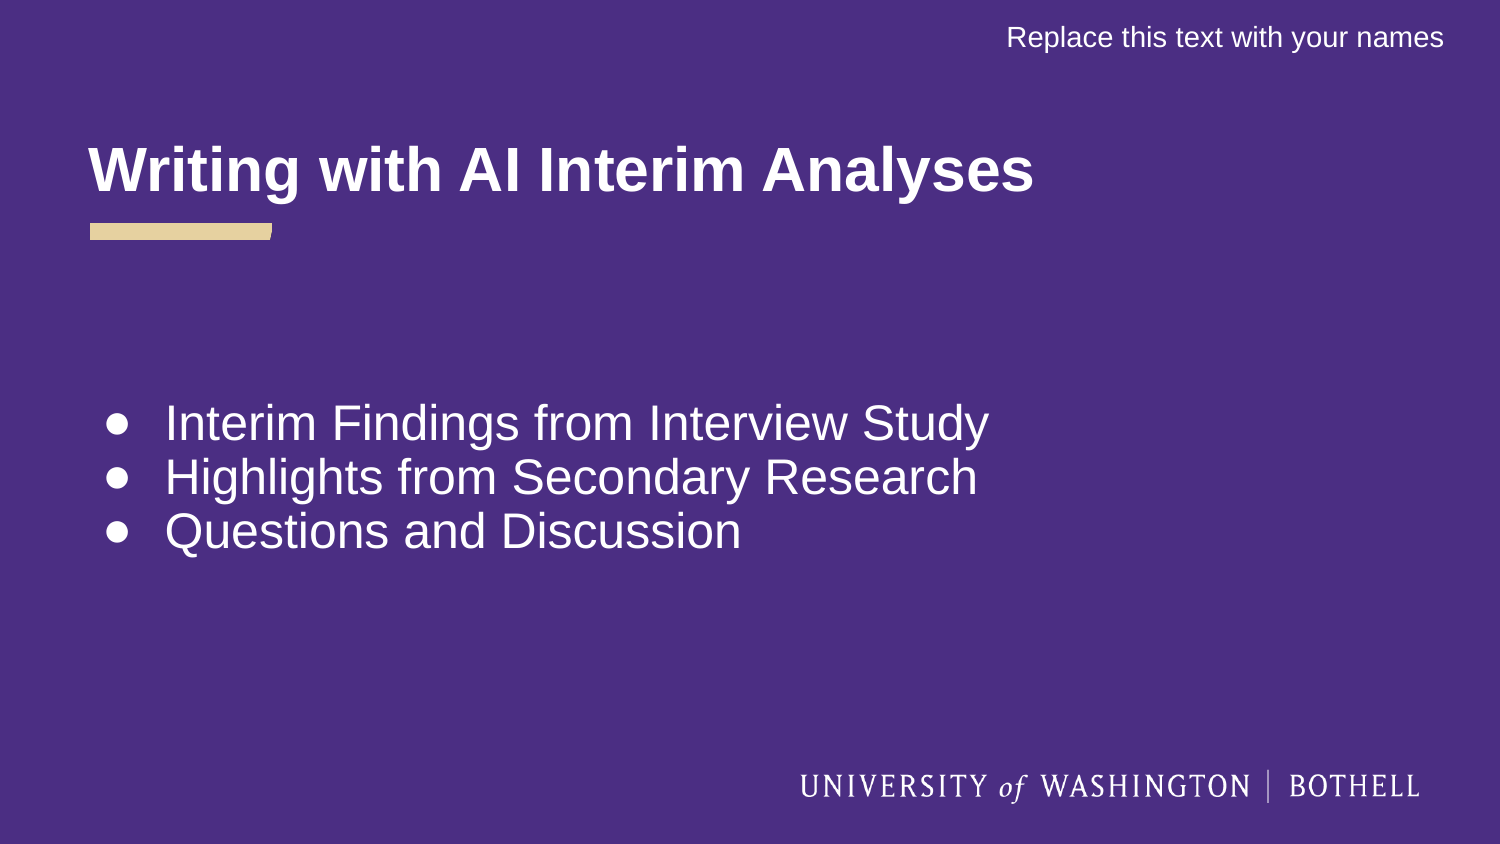

Replace this text with your names
# Writing with AI Interim Analyses

Interim Findings from Interview Study
Highlights from Secondary Research
Questions and Discussion